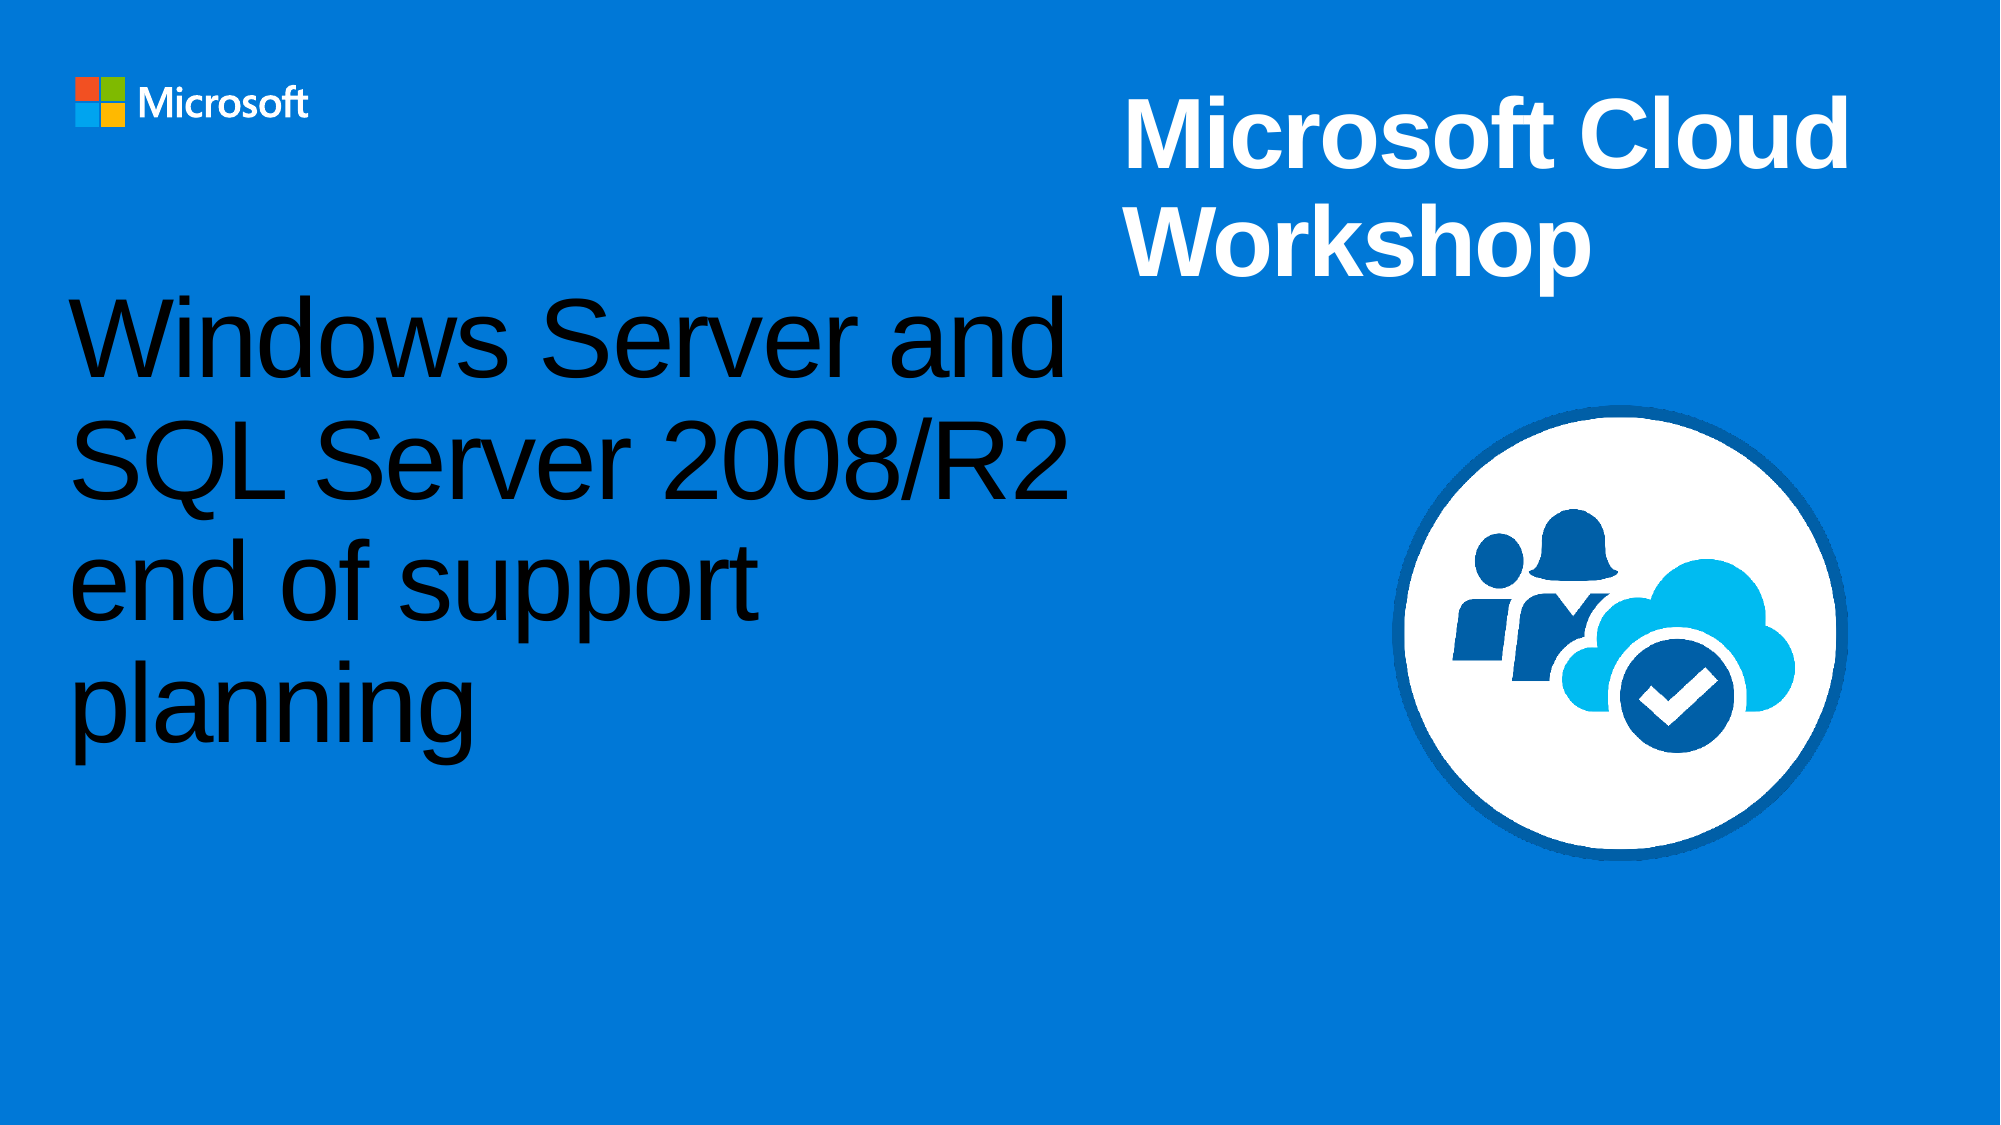

# Windows Server and SQL Server 2008/R2 end of support planning